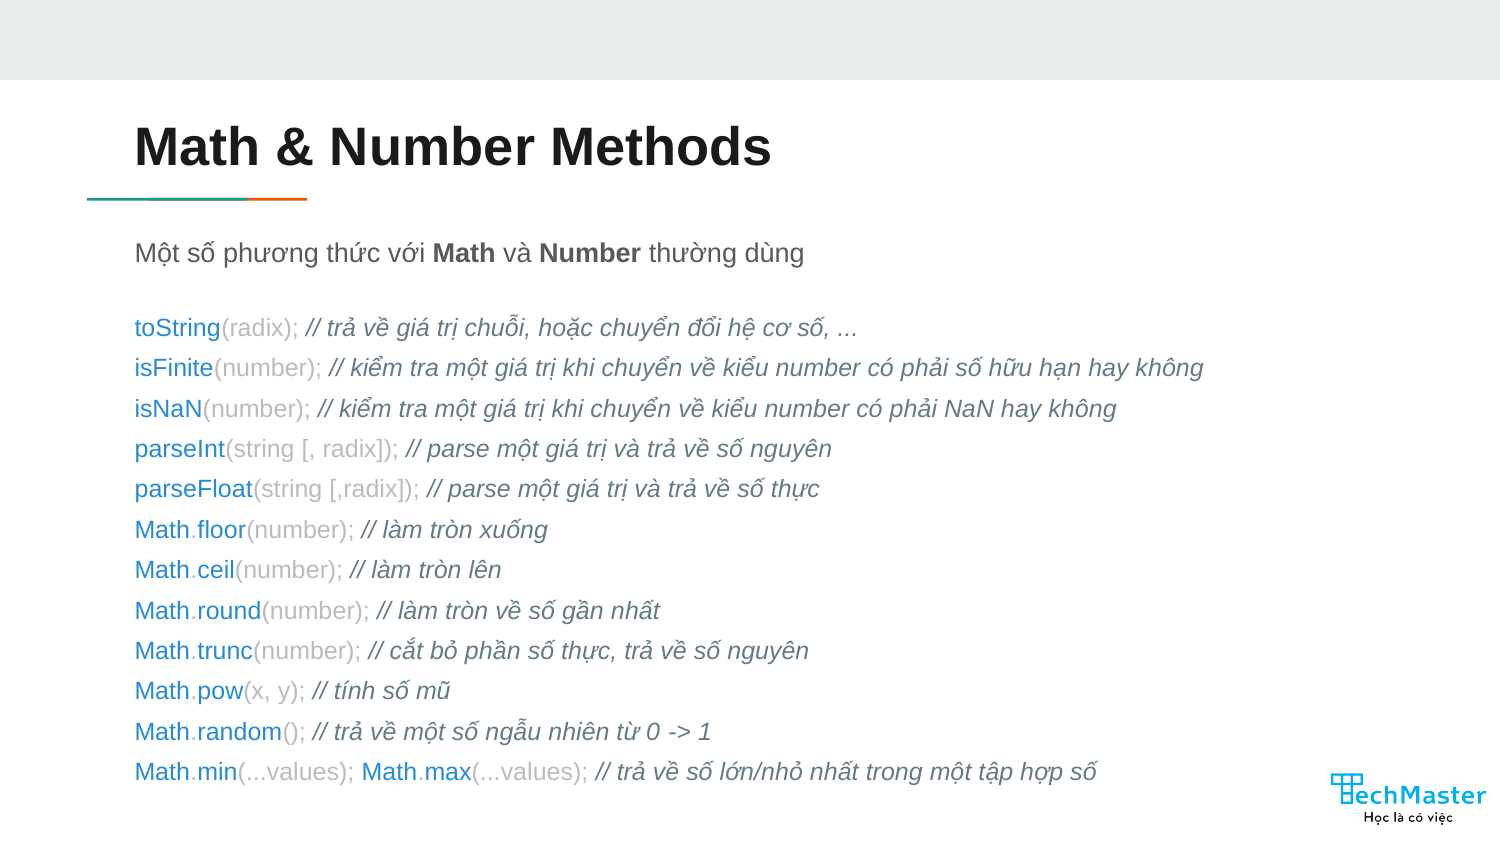

# Math & Number Methods
Một số phương thức với Math và Number thường dùng
toString(radix); // trả về giá trị chuỗi, hoặc chuyển đổi hệ cơ số, ...
isFinite(number); // kiểm tra một giá trị khi chuyển về kiểu number có phải số hữu hạn hay không
isNaN(number); // kiểm tra một giá trị khi chuyển về kiểu number có phải NaN hay không
parseInt(string [, radix]); // parse một giá trị và trả về số nguyên
parseFloat(string [,radix]); // parse một giá trị và trả về số thực
Math.floor(number); // làm tròn xuống
Math.ceil(number); // làm tròn lên
Math.round(number); // làm tròn về số gần nhất
Math.trunc(number); // cắt bỏ phần số thực, trả về số nguyên
Math.pow(x, y); // tính số mũ
Math.random(); // trả về một số ngẫu nhiên từ 0 -> 1
Math.min(...values); Math.max(...values); // trả về số lớn/nhỏ nhất trong một tập hợp số